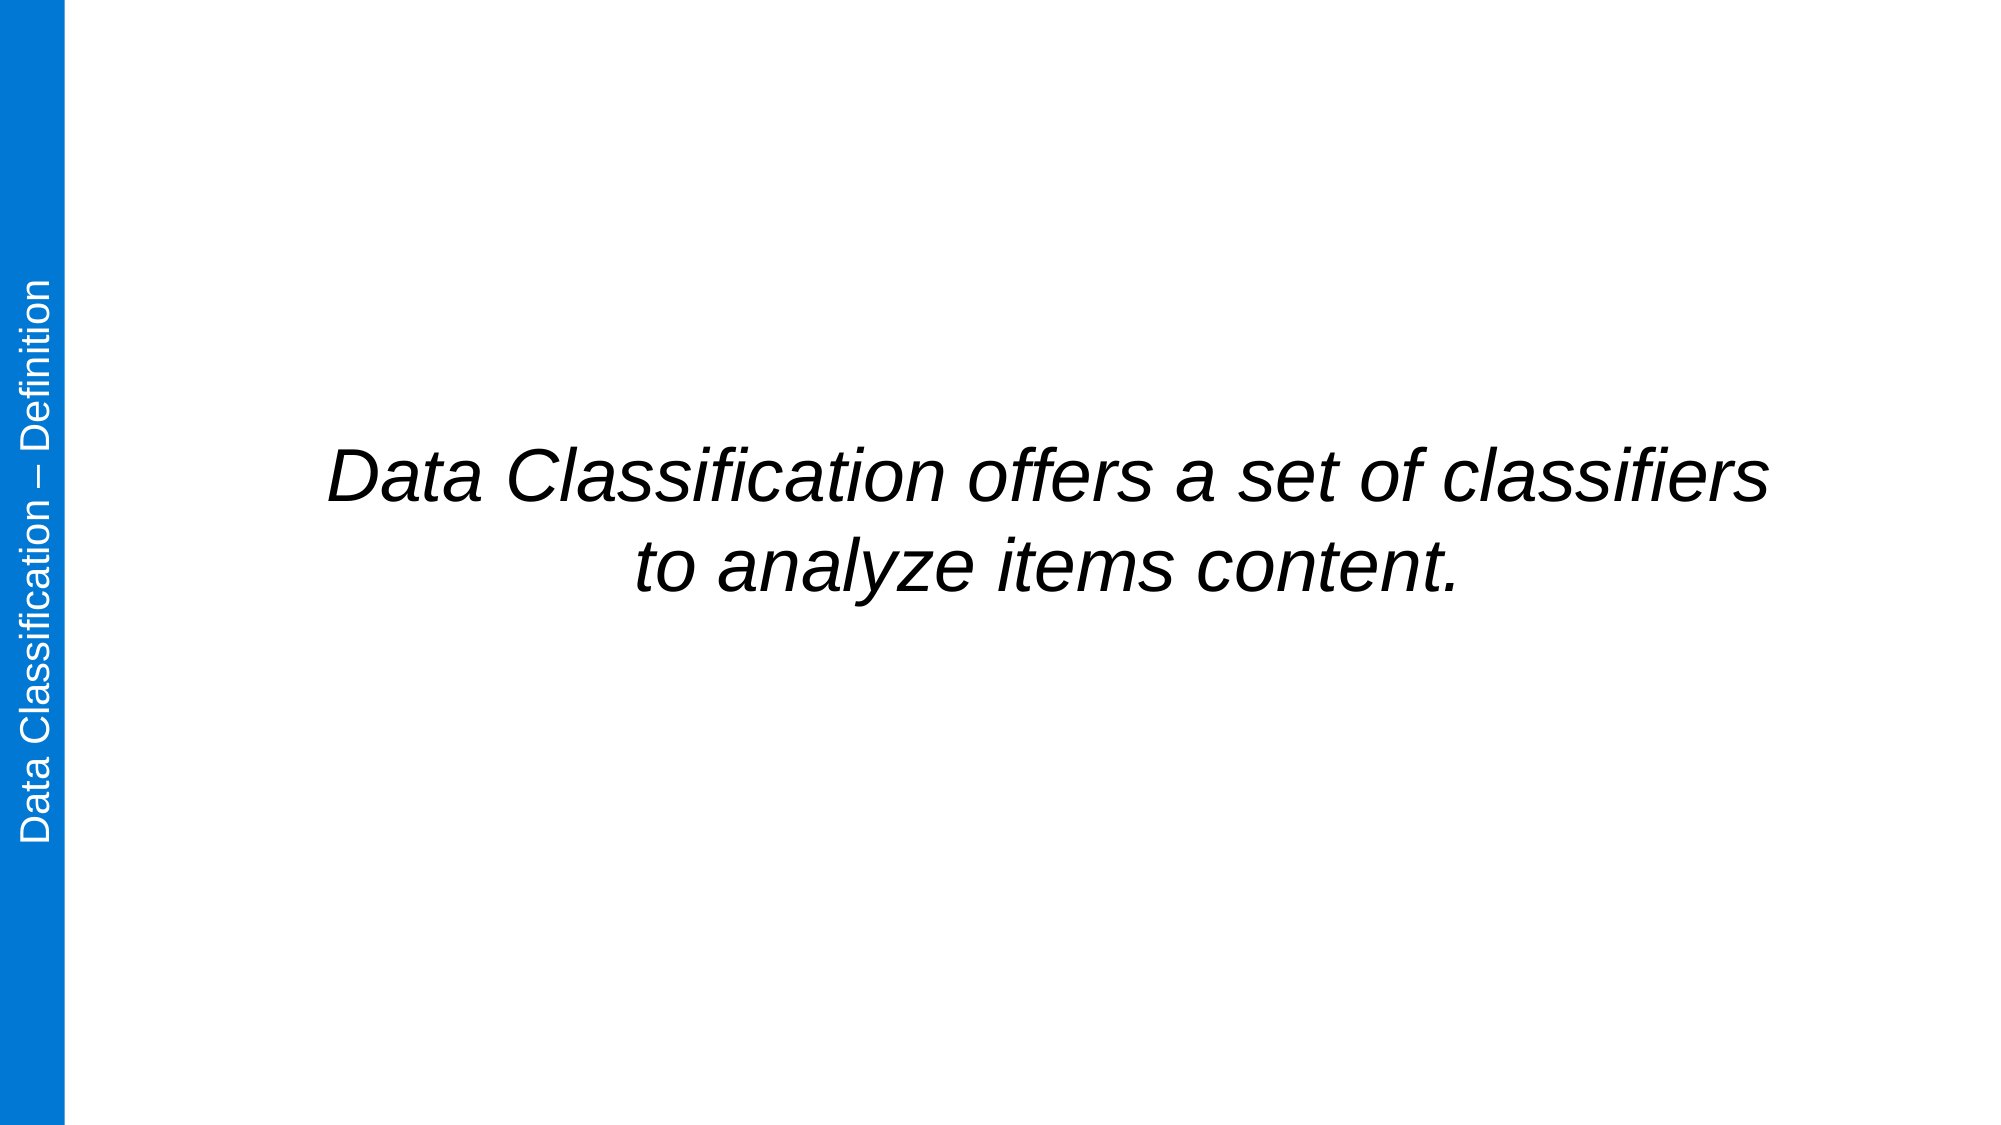

Data Classification offers a set of classifiers
to analyze items content.
Data Classification – Definition